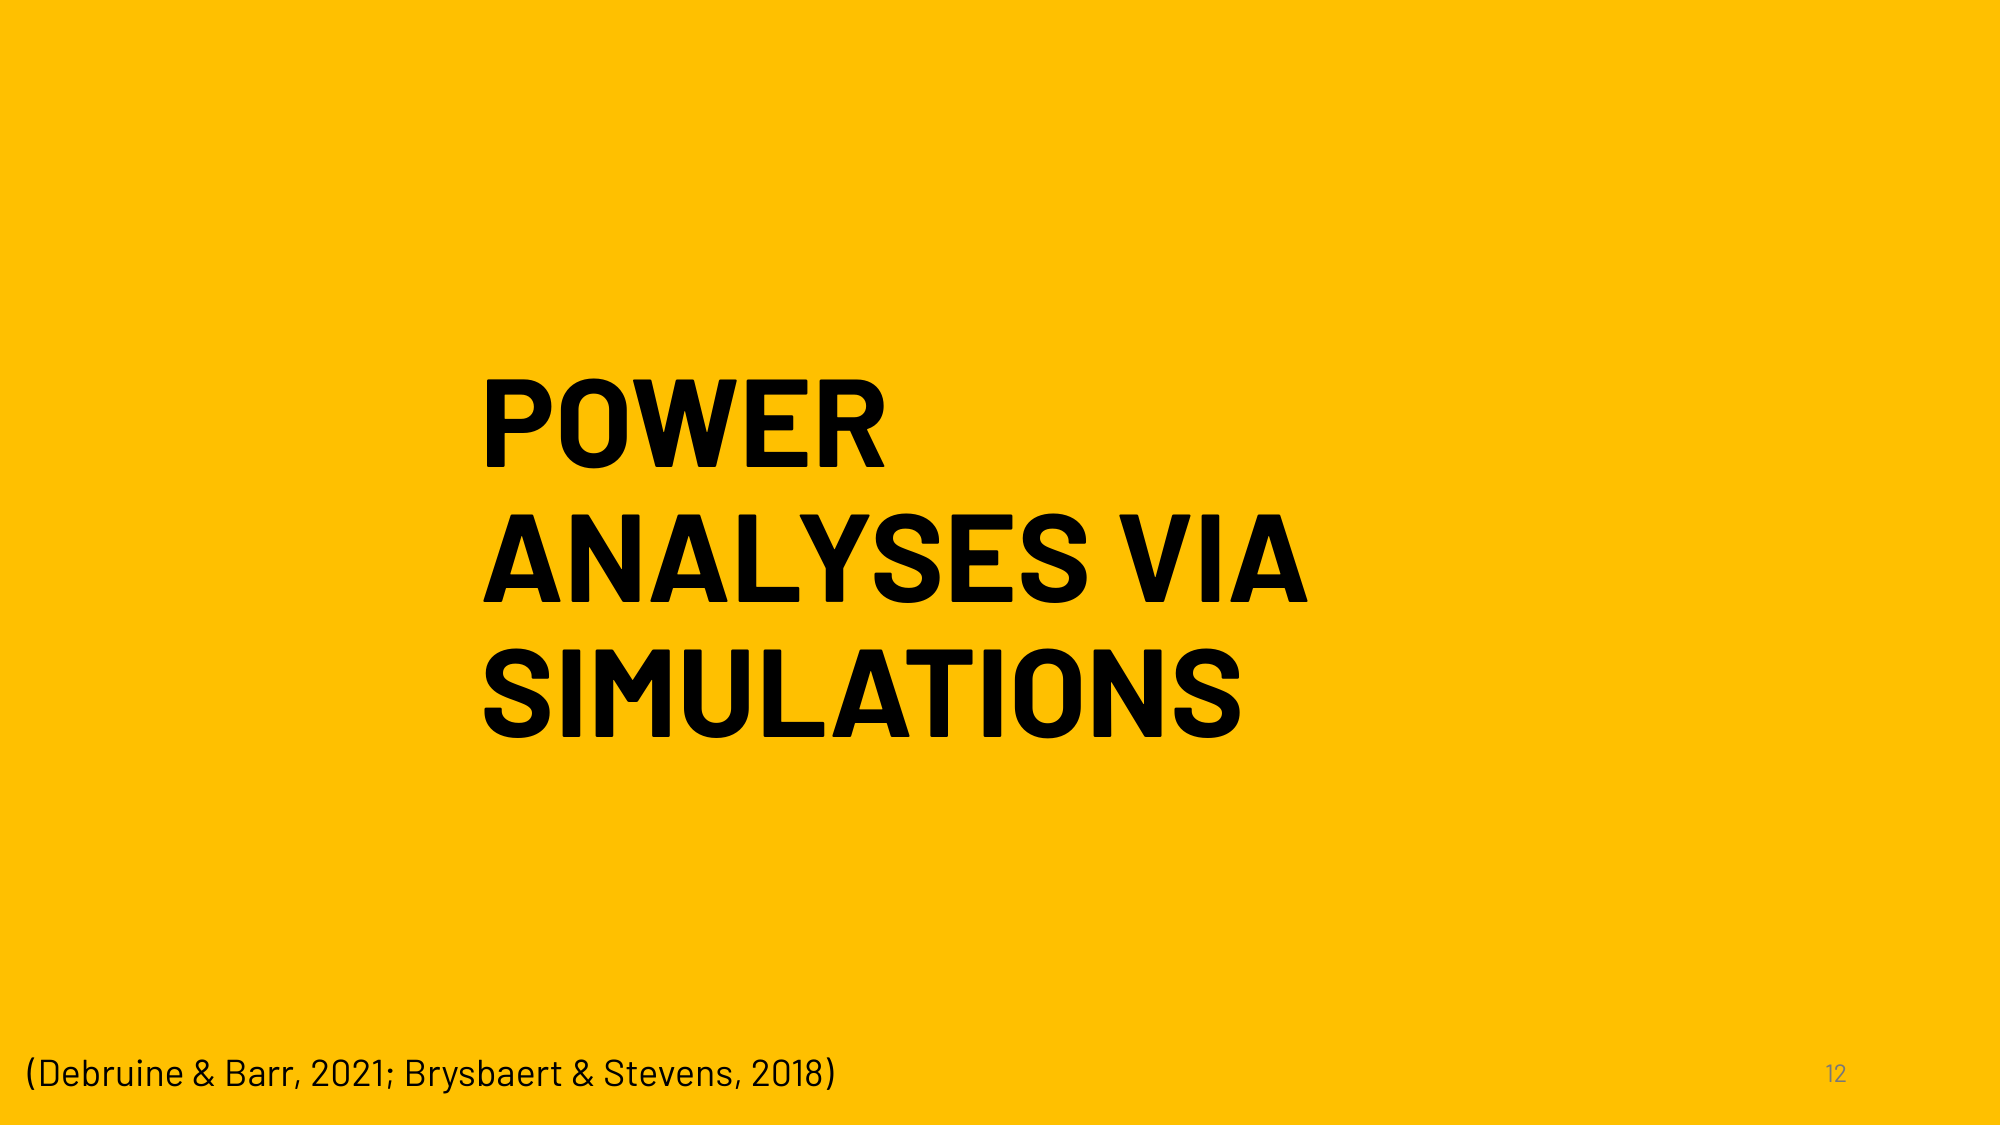

# POWER ANALYSES VIA SIMULATIONS
(Debruine & Barr, 2021; Brysbaert & Stevens, 2018)
12